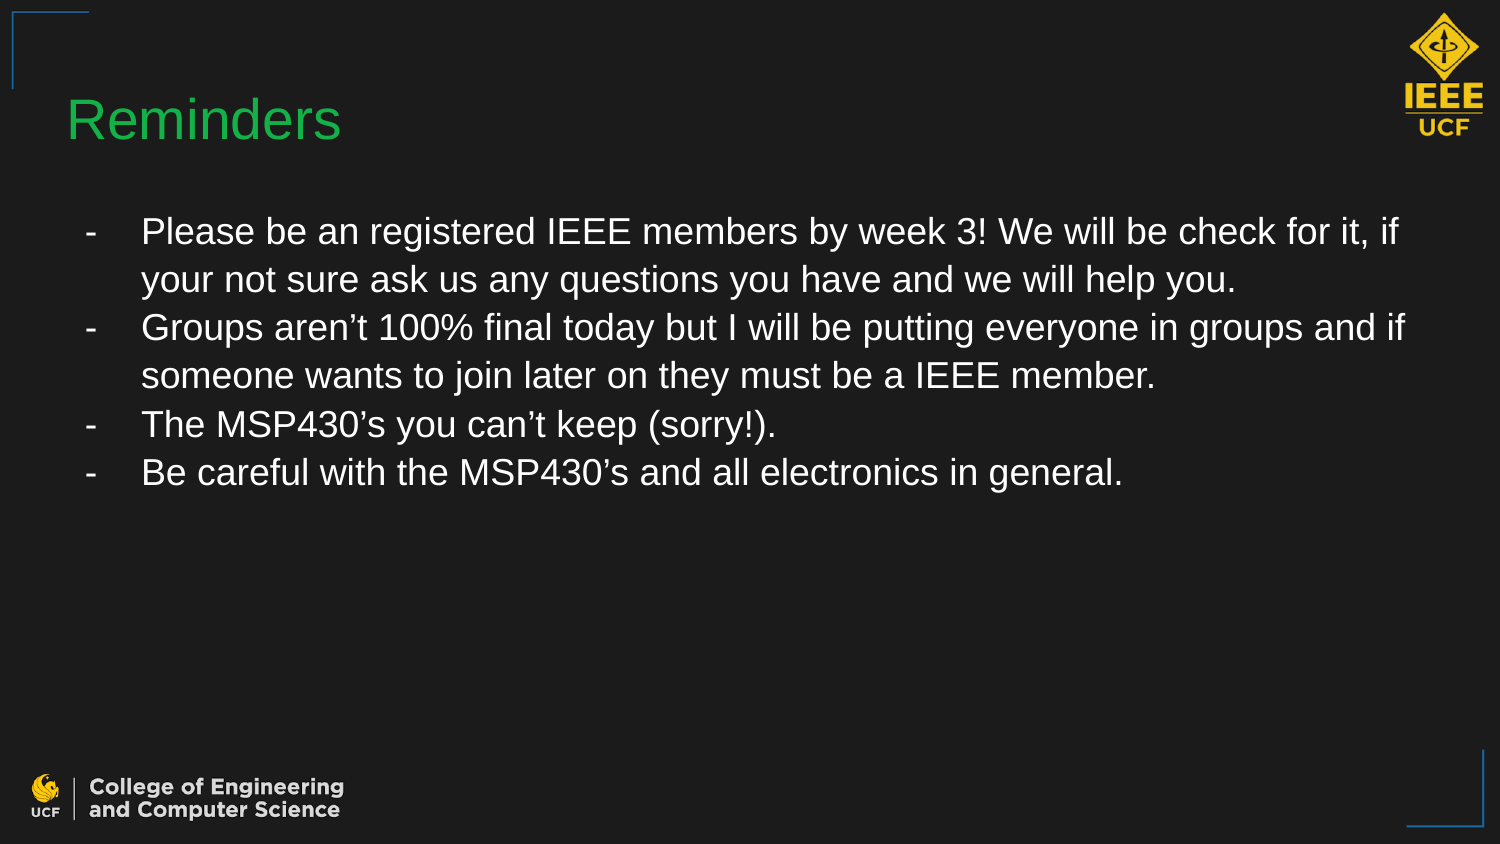

# Reminders
Please be an registered IEEE members by week 3! We will be check for it, if your not sure ask us any questions you have and we will help you.
Groups aren’t 100% final today but I will be putting everyone in groups and if someone wants to join later on they must be a IEEE member.
The MSP430’s you can’t keep (sorry!).
Be careful with the MSP430’s and all electronics in general.